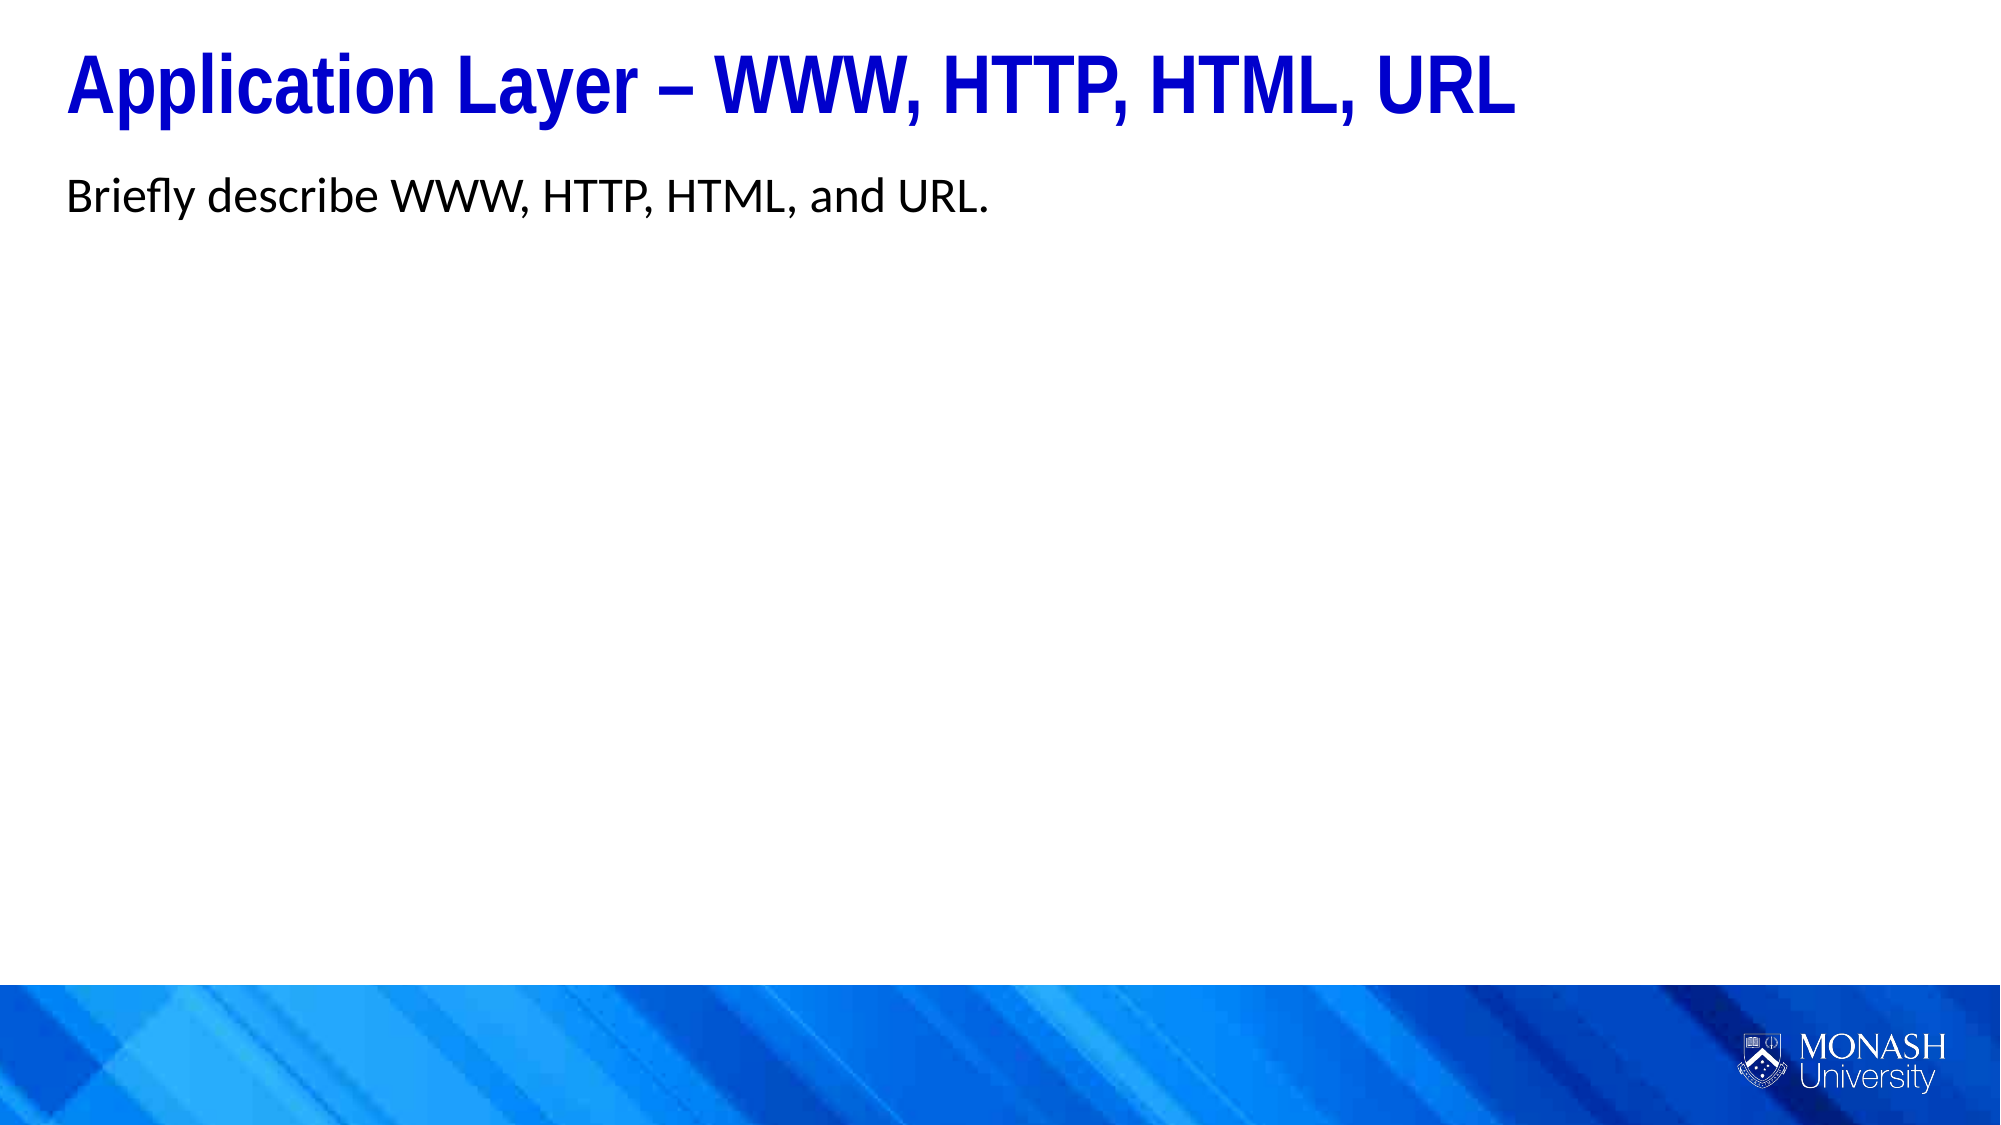

Application Layer – WWW, HTTP, HTML, URL
Briefly describe WWW, HTTP, HTML, and URL.